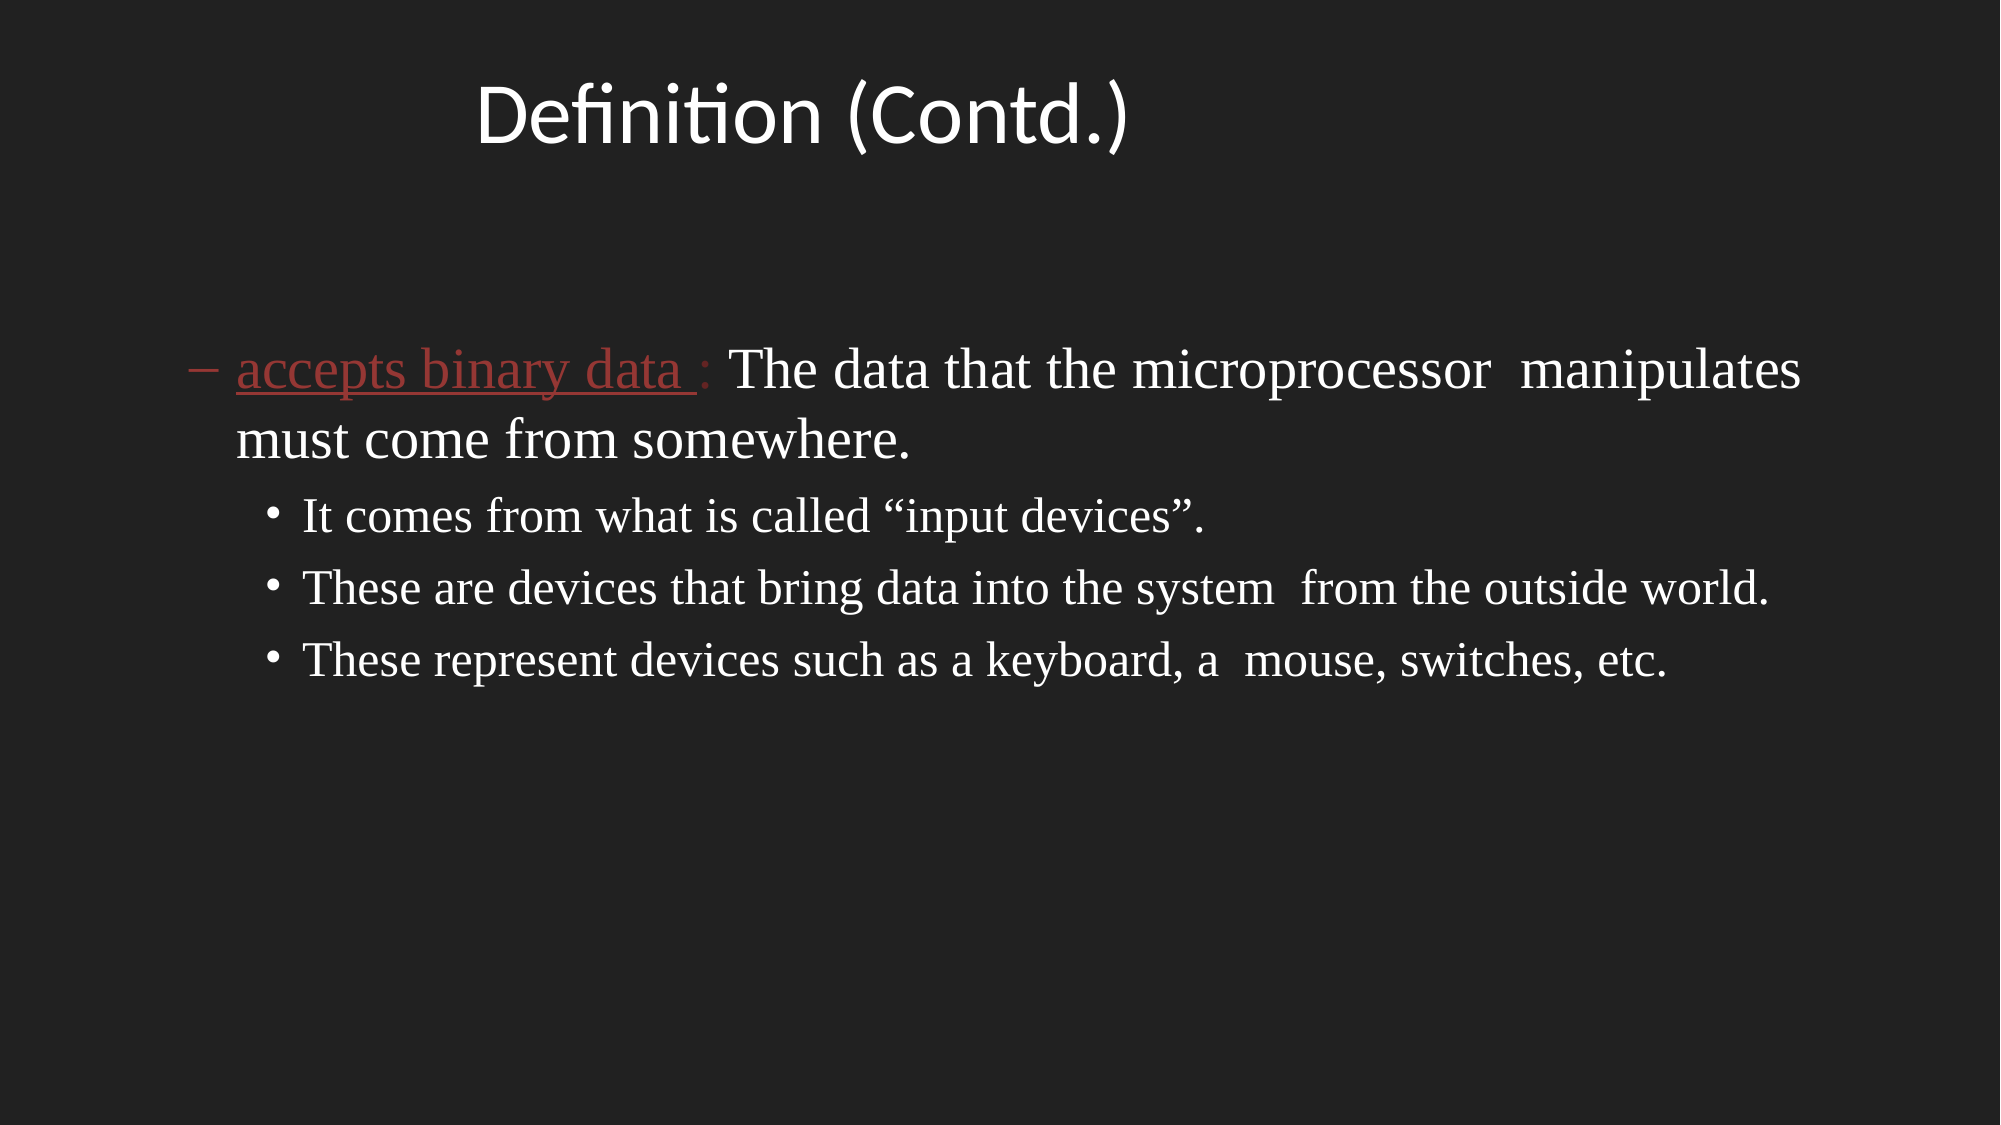

Definition (Contd.)
accepts binary data : The data that the microprocessor  manipulates must come from somewhere.
It comes from what is called “input devices”.
These are devices that bring data into the system  from the outside world.
These represent devices such as a keyboard, a  mouse, switches, etc.